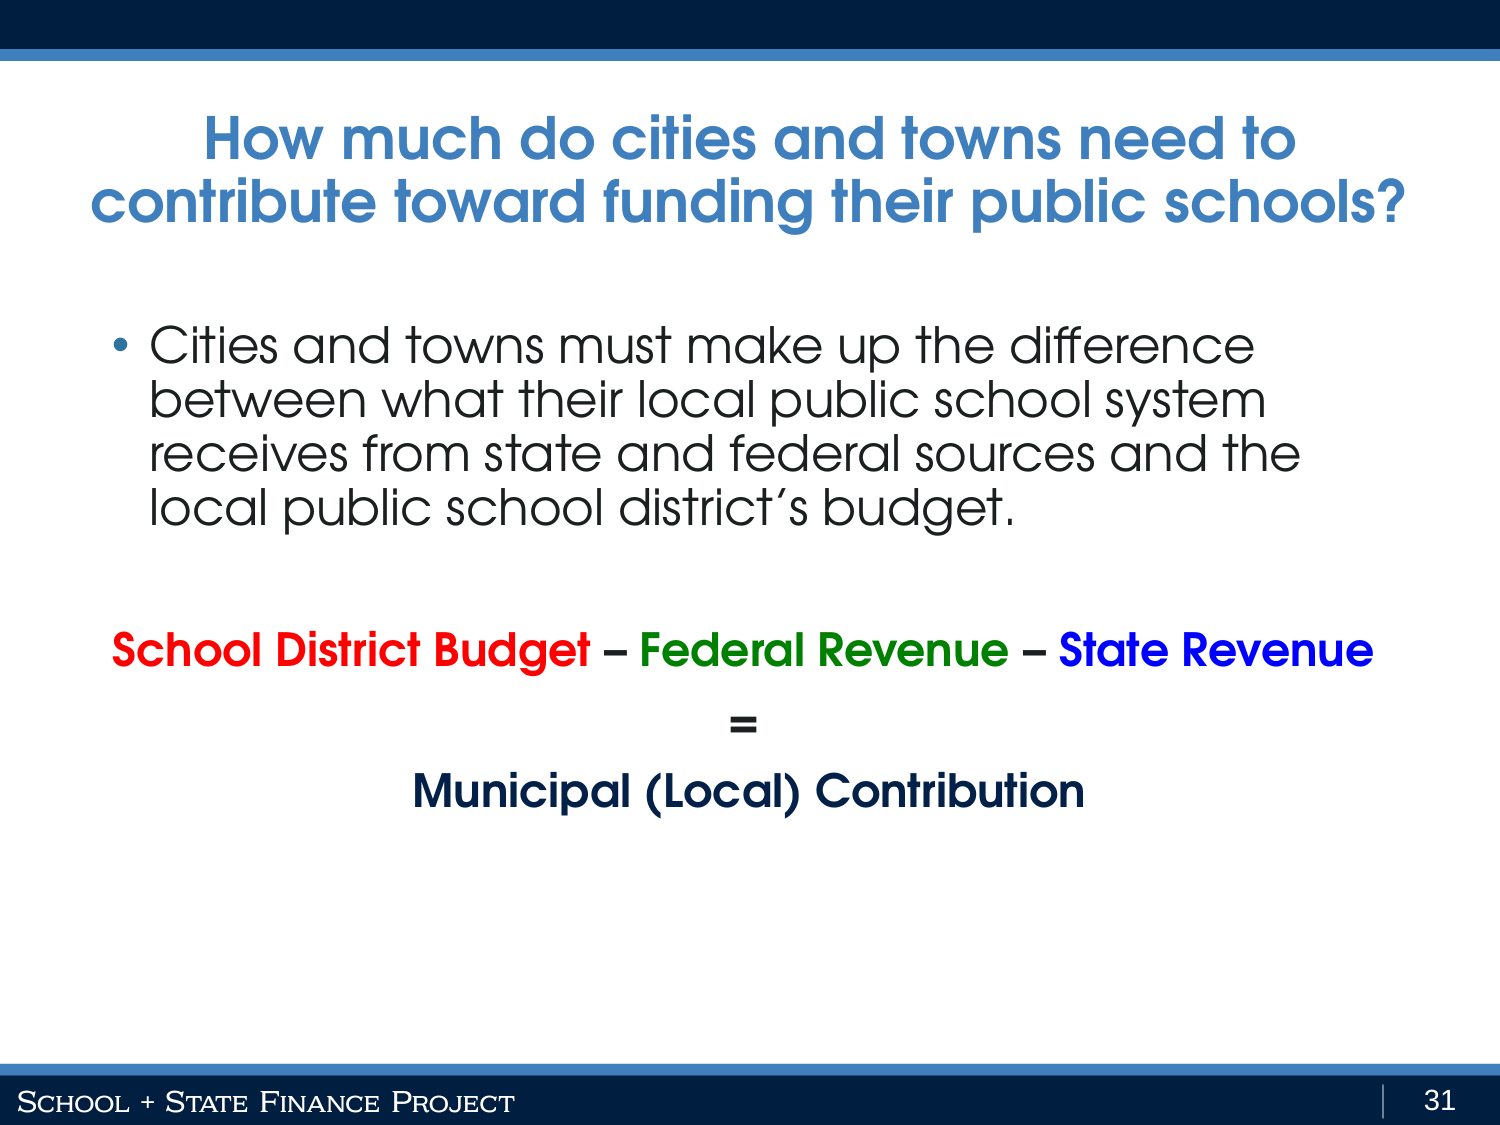

How much do cities and towns need to contribute toward funding their public schools?
Cities and towns must make up the difference between what their local public school system receives from state and federal sources and the local public school district’s budget.

School District Budget – Federal Revenue – State Revenue
=
Municipal (Local) Contribution